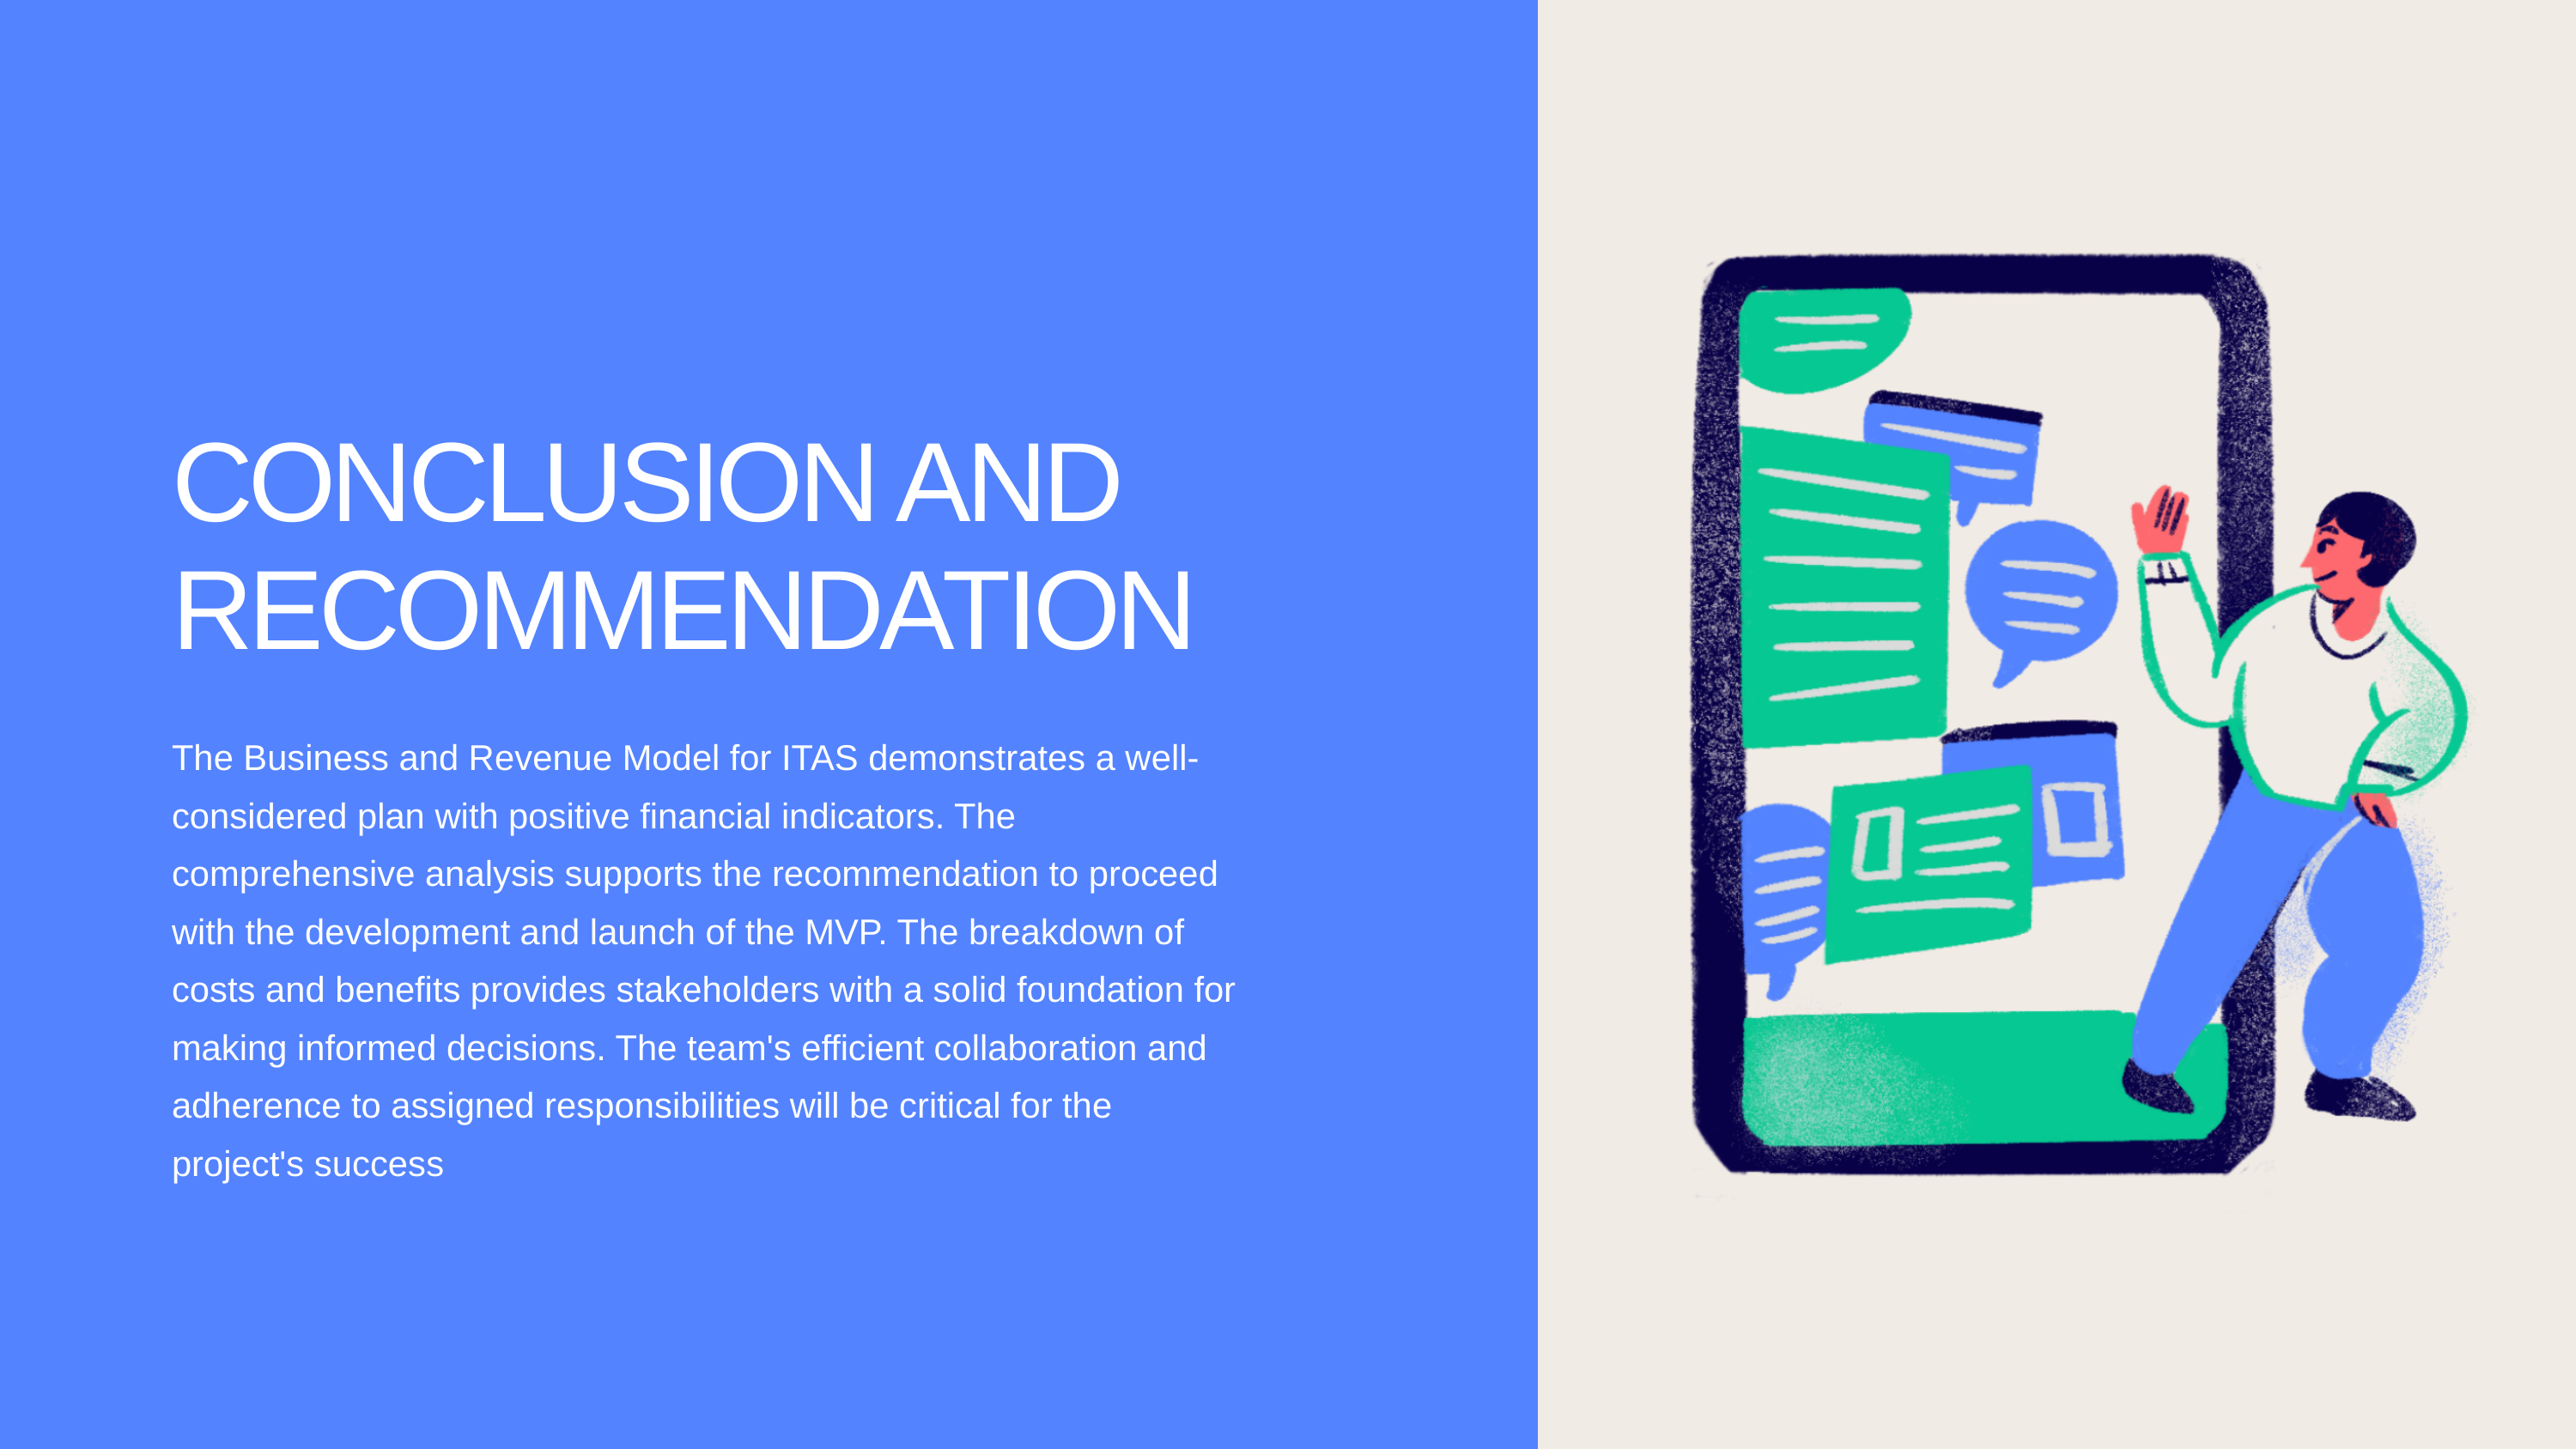

CONCLUSION AND RECOMMENDATION
The Business and Revenue Model for ITAS demonstrates a well-considered plan with positive financial indicators. The comprehensive analysis supports the recommendation to proceed with the development and launch of the MVP. The breakdown of costs and benefits provides stakeholders with a solid foundation for making informed decisions. The team's efficient collaboration and adherence to assigned responsibilities will be critical for the project's success